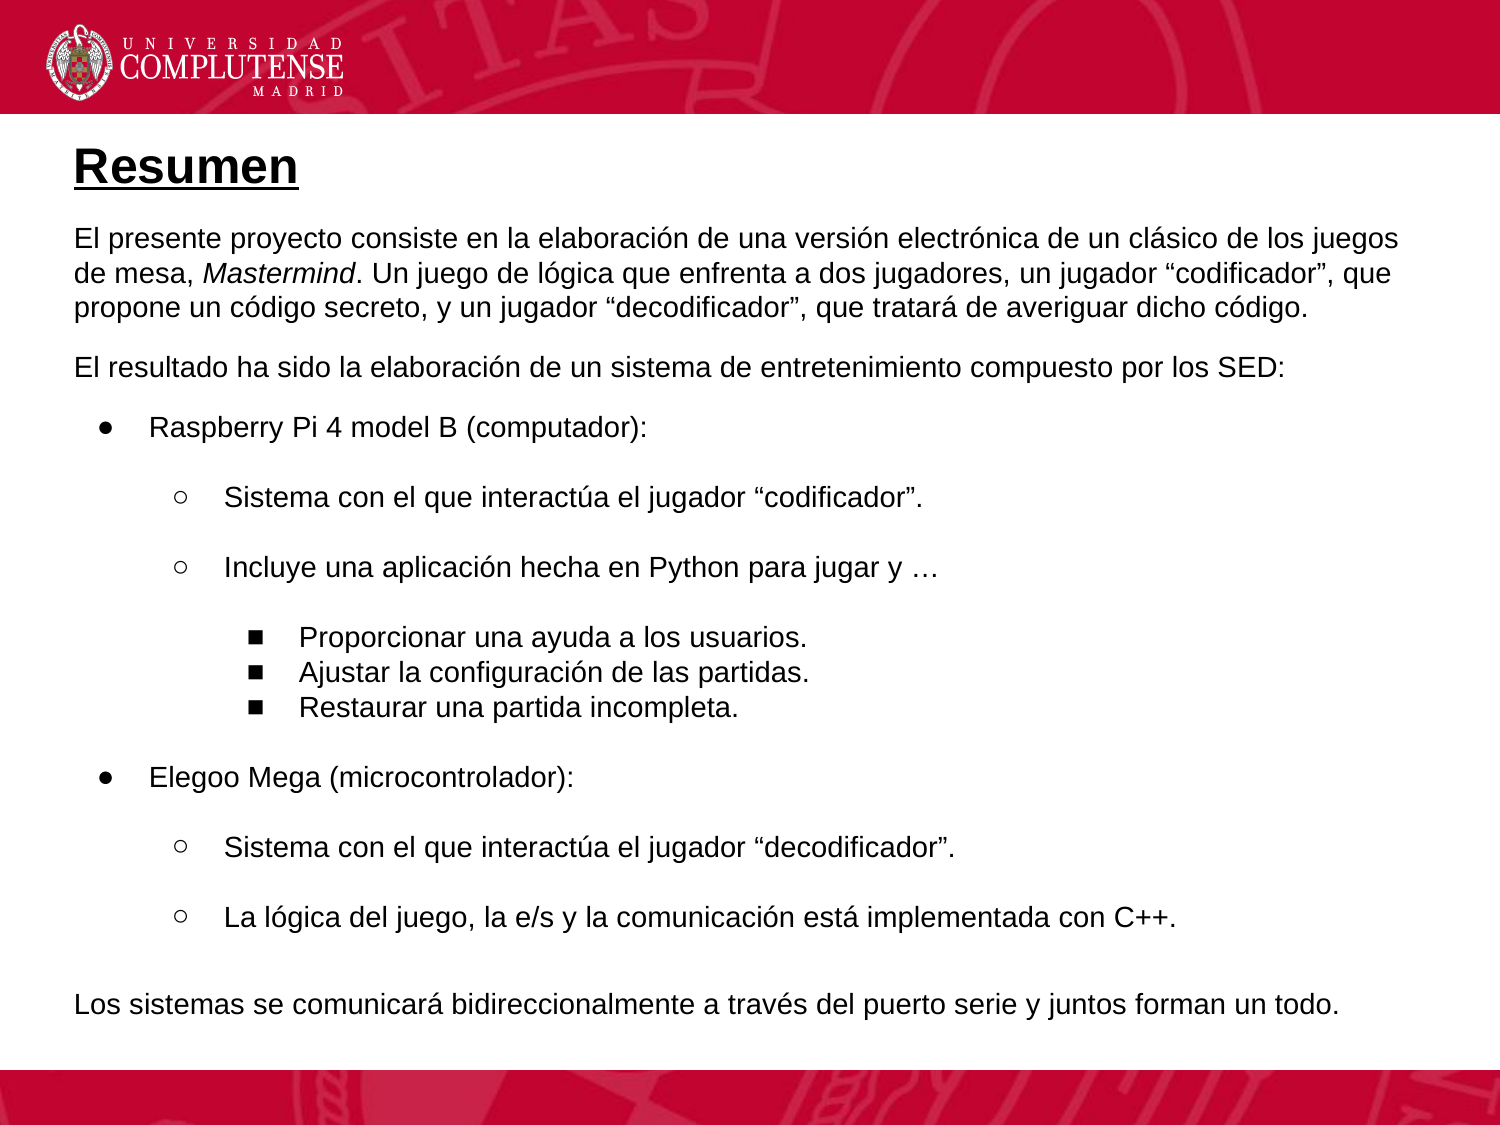

Resumen
El presente proyecto consiste en la elaboración de una versión electrónica de un clásico de los juegos de mesa, Mastermind. Un juego de lógica que enfrenta a dos jugadores, un jugador “codificador”, que propone un código secreto, y un jugador “decodificador”, que tratará de averiguar dicho código.
El resultado ha sido la elaboración de un sistema de entretenimiento compuesto por los SED:
Raspberry Pi 4 model B (computador):
Sistema con el que interactúa el jugador “codificador”.
Incluye una aplicación hecha en Python para jugar y …
Proporcionar una ayuda a los usuarios.
Ajustar la configuración de las partidas.
Restaurar una partida incompleta.
Elegoo Mega (microcontrolador):
Sistema con el que interactúa el jugador “decodificador”.
La lógica del juego, la e/s y la comunicación está implementada con C++.
Los sistemas se comunicará bidireccionalmente a través del puerto serie y juntos forman un todo.